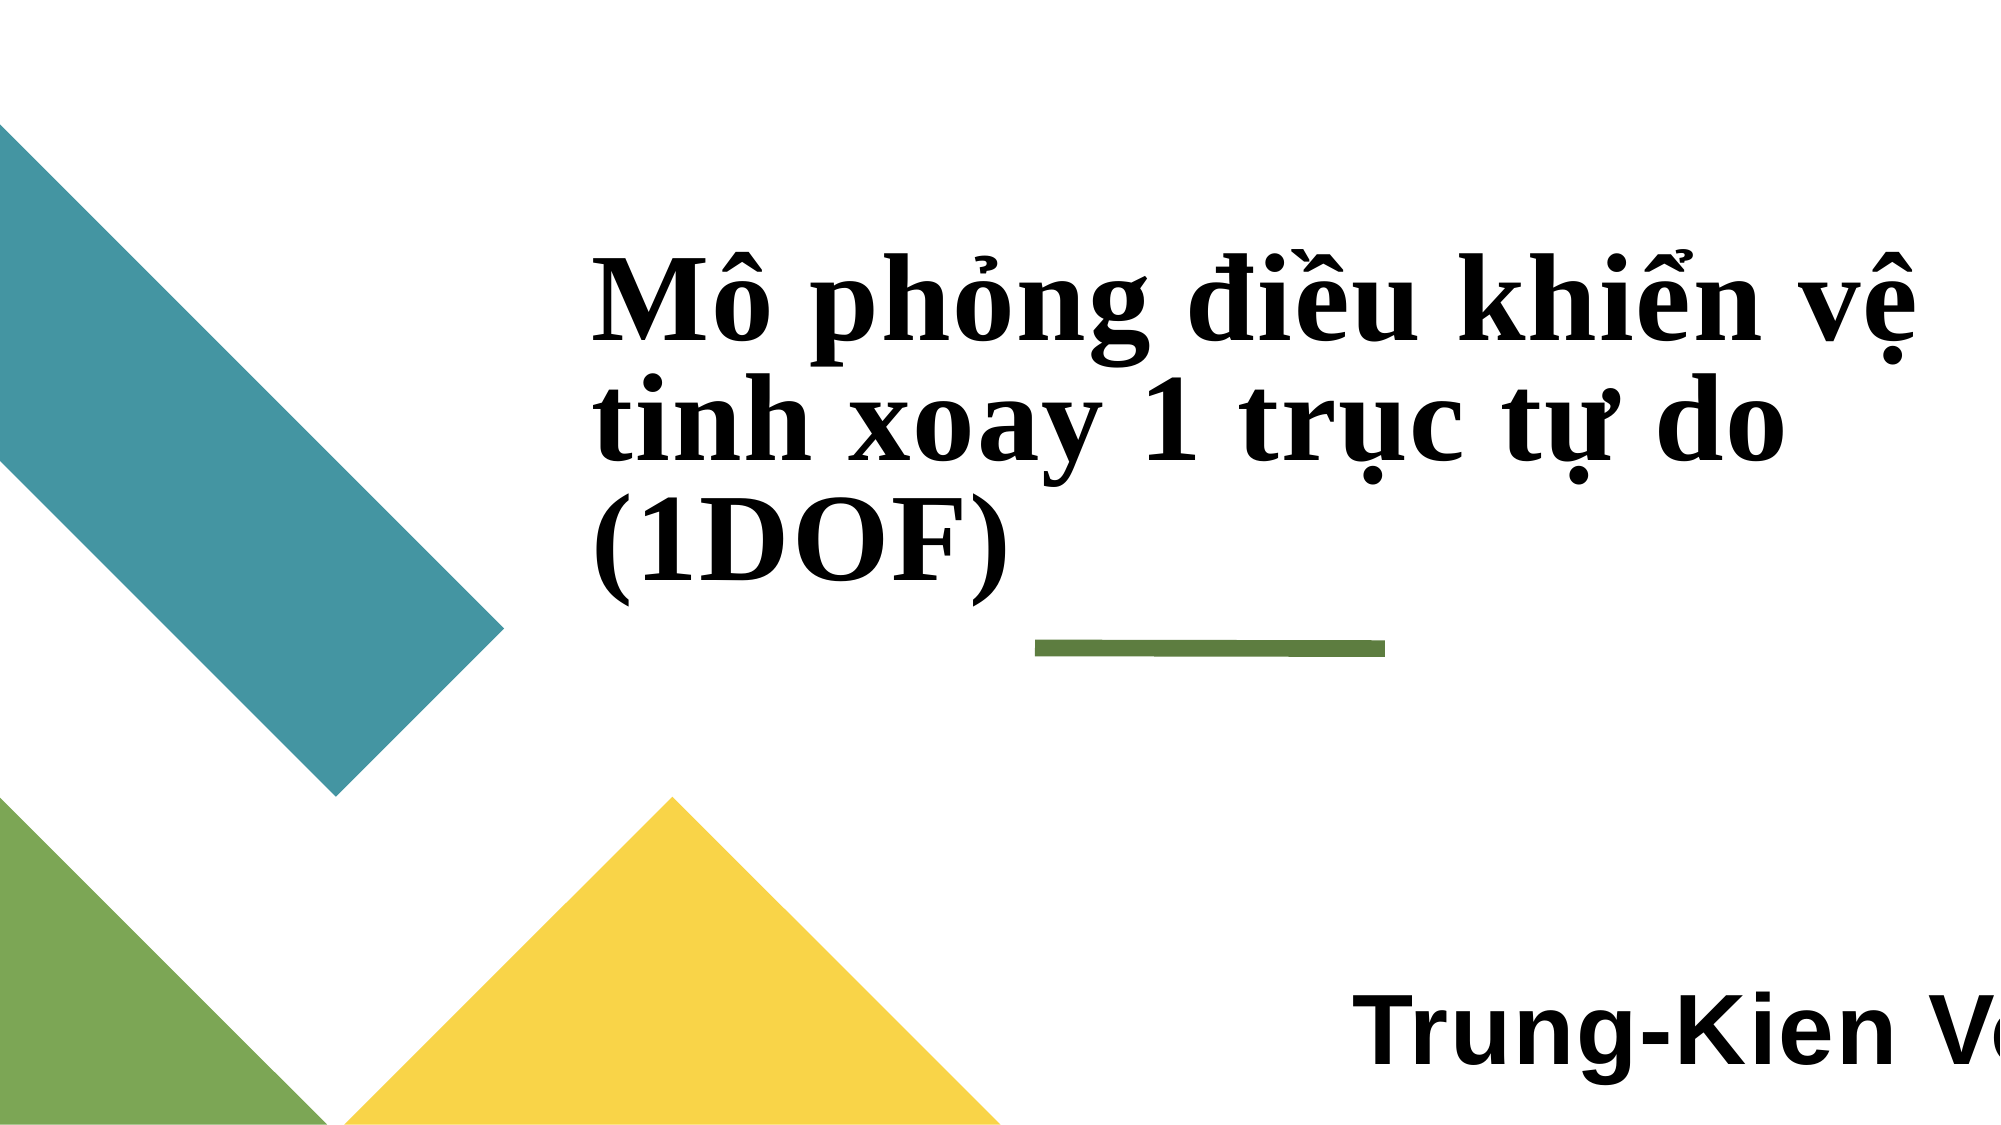

# Mô phỏng điều khiển vệ tinh xoay 1 trục tự do (1DOF)
Trung-Kien Vo